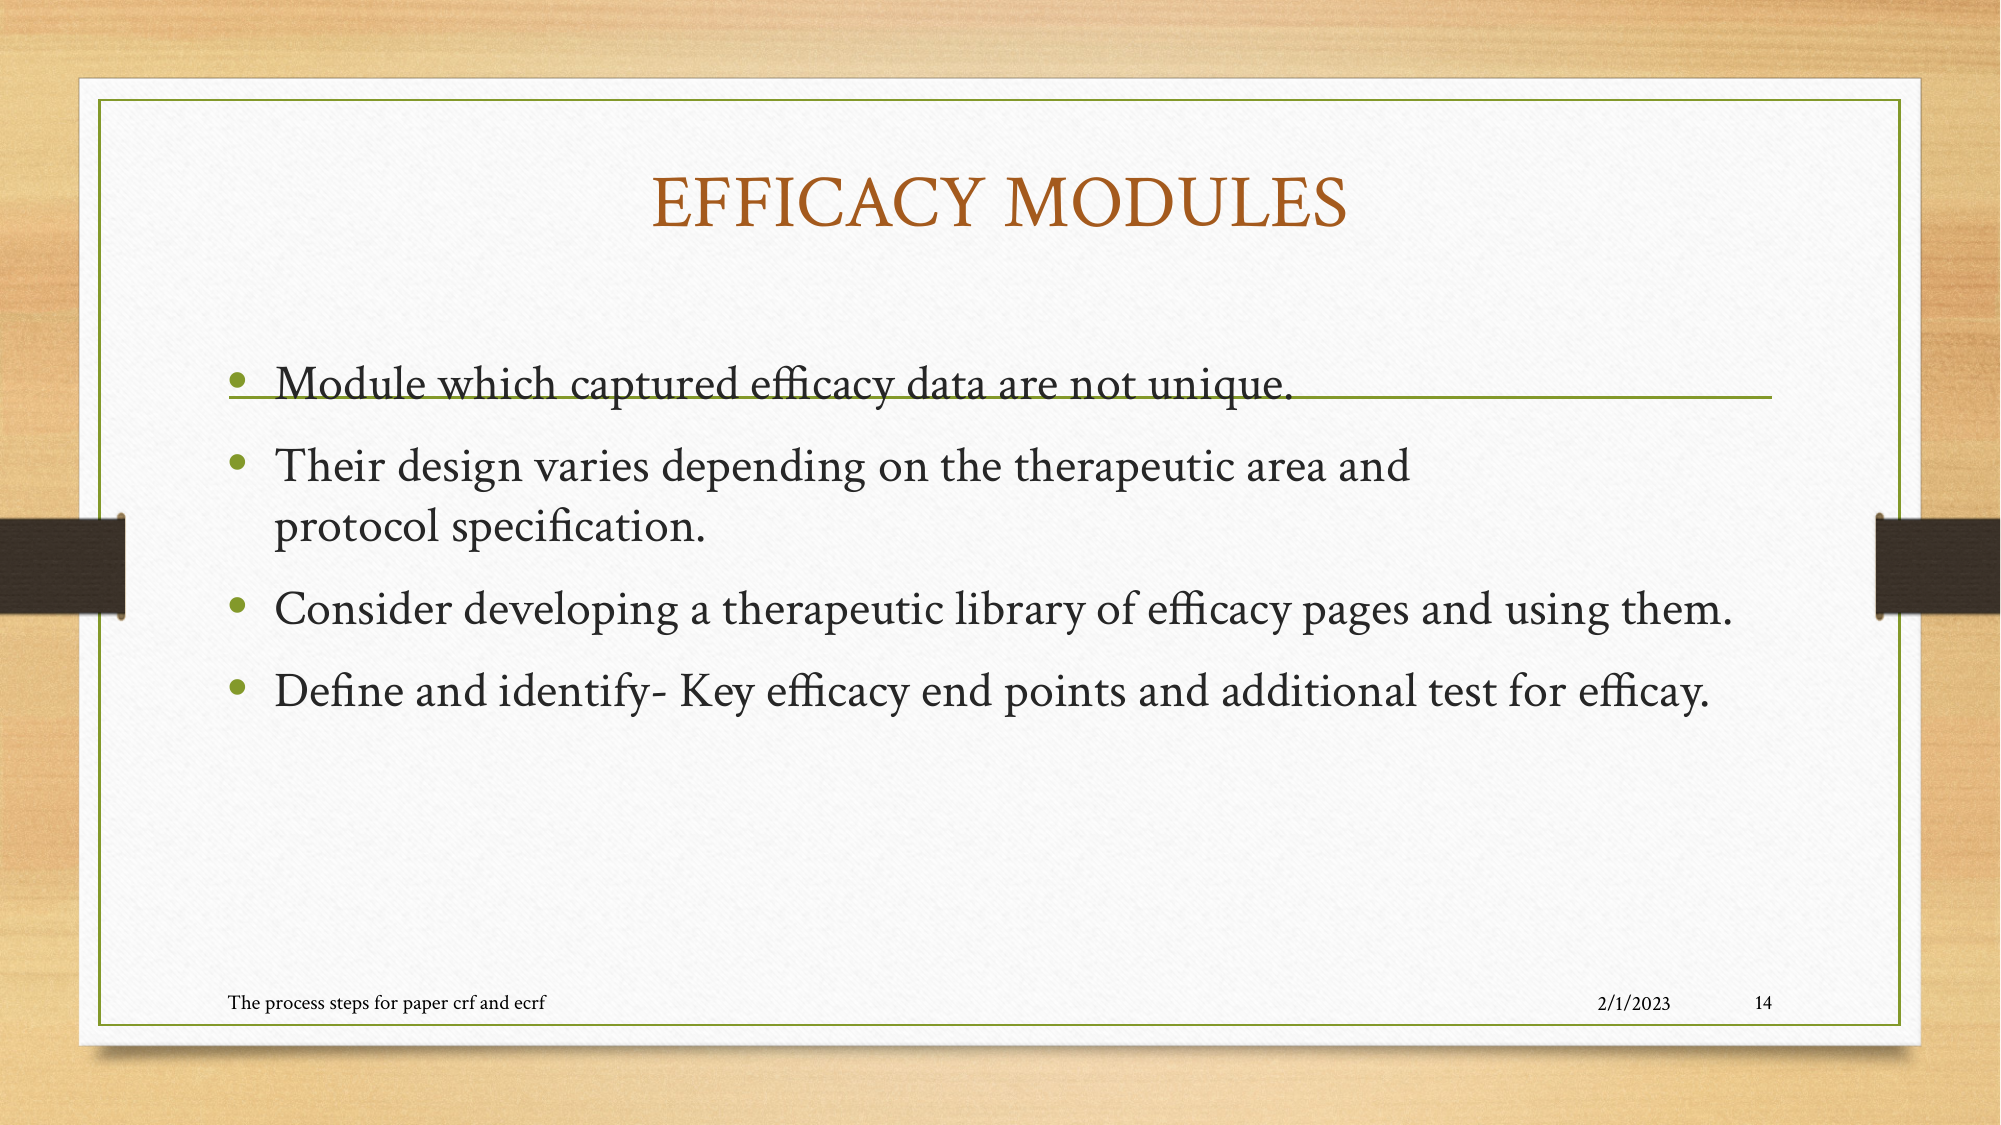

# EFFICACY MODULES
Module which captured efficacy data are not unique.
Their design varies depending on the therapeutic area and protocol specification.
Consider developing a therapeutic library of efficacy pages and using them.
Define and identify- Key efficacy end points and additional test for efficay.
The process steps for paper crf and ecrf
2/1/2023
14